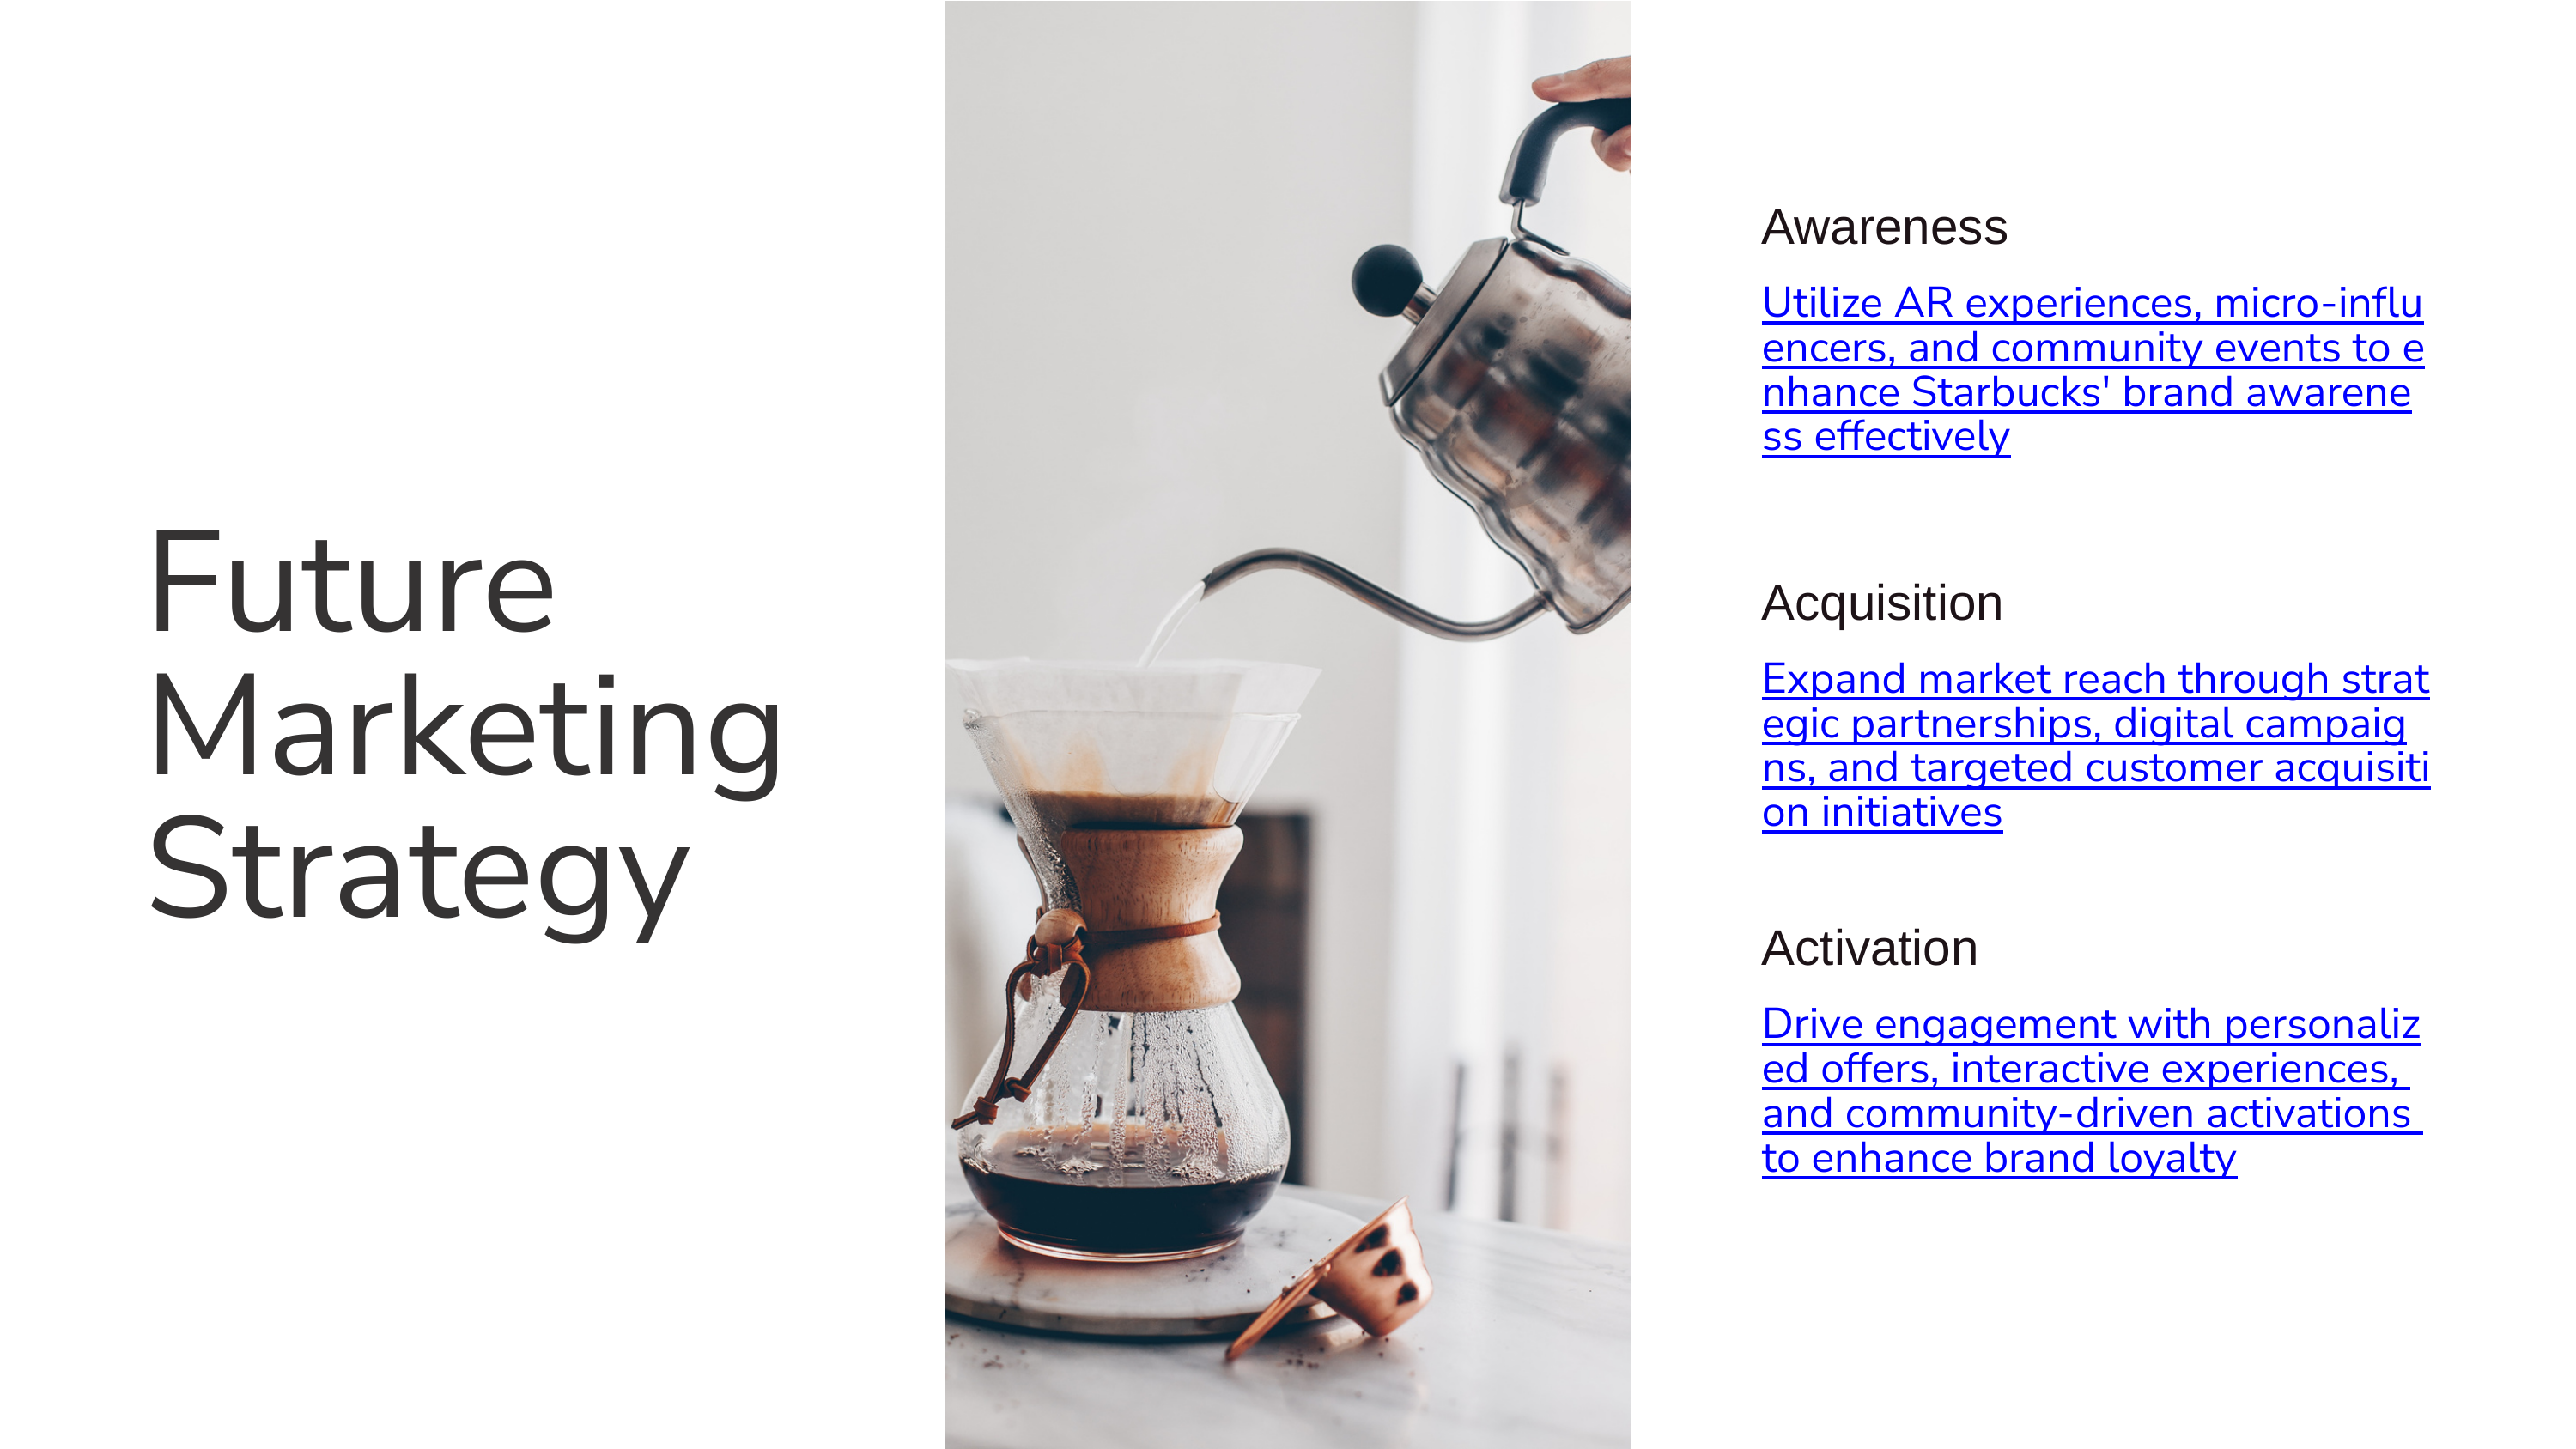

Awareness
Utilize AR experiences, micro-influencers, and community events to enhance Starbucks' brand awareness effectively
Future Marketing Strategy
Acquisition
Expand market reach through strategic partnerships, digital campaigns, and targeted customer acquisition initiatives
Activation
Drive engagement with personalized offers, interactive experiences, and community-driven activations to enhance brand loyalty